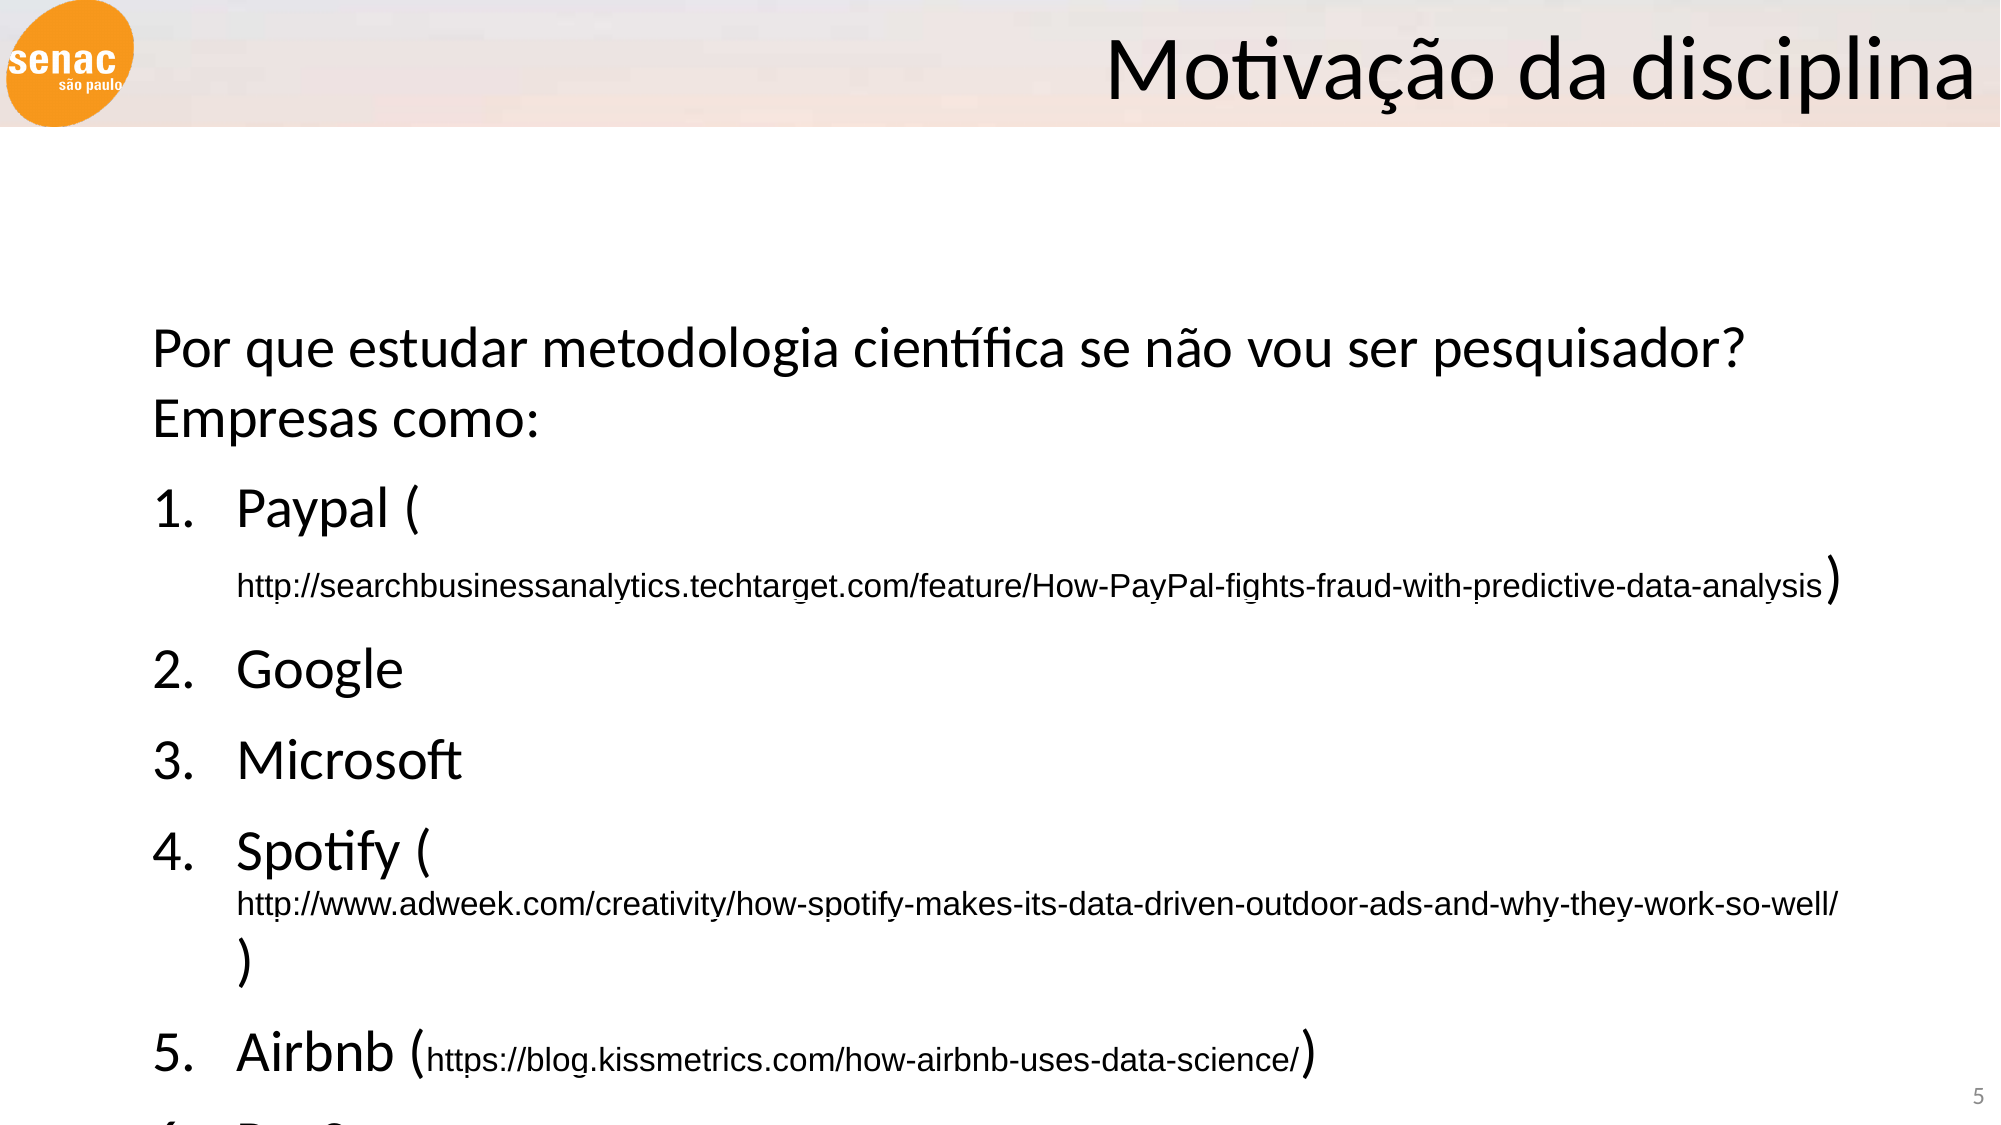

Motivação da disciplina
Por que estudar metodologia científica se não vou ser pesquisador? Empresas como:
Paypal (http://searchbusinessanalytics.techtarget.com/feature/How-PayPal-fights-fraud-with-predictive-data-analysis)
Google
Microsoft
Spotify (http://www.adweek.com/creativity/how-spotify-makes-its-data-driven-outdoor-ads-and-why-they-work-so-well/)
Airbnb (https://blog.kissmetrics.com/how-airbnb-uses-data-science/)
PagSeguro

São orientadas a dados, e contratam cientistas (pessoas metódicas que saibam construir estudos reproduzíveis)

5